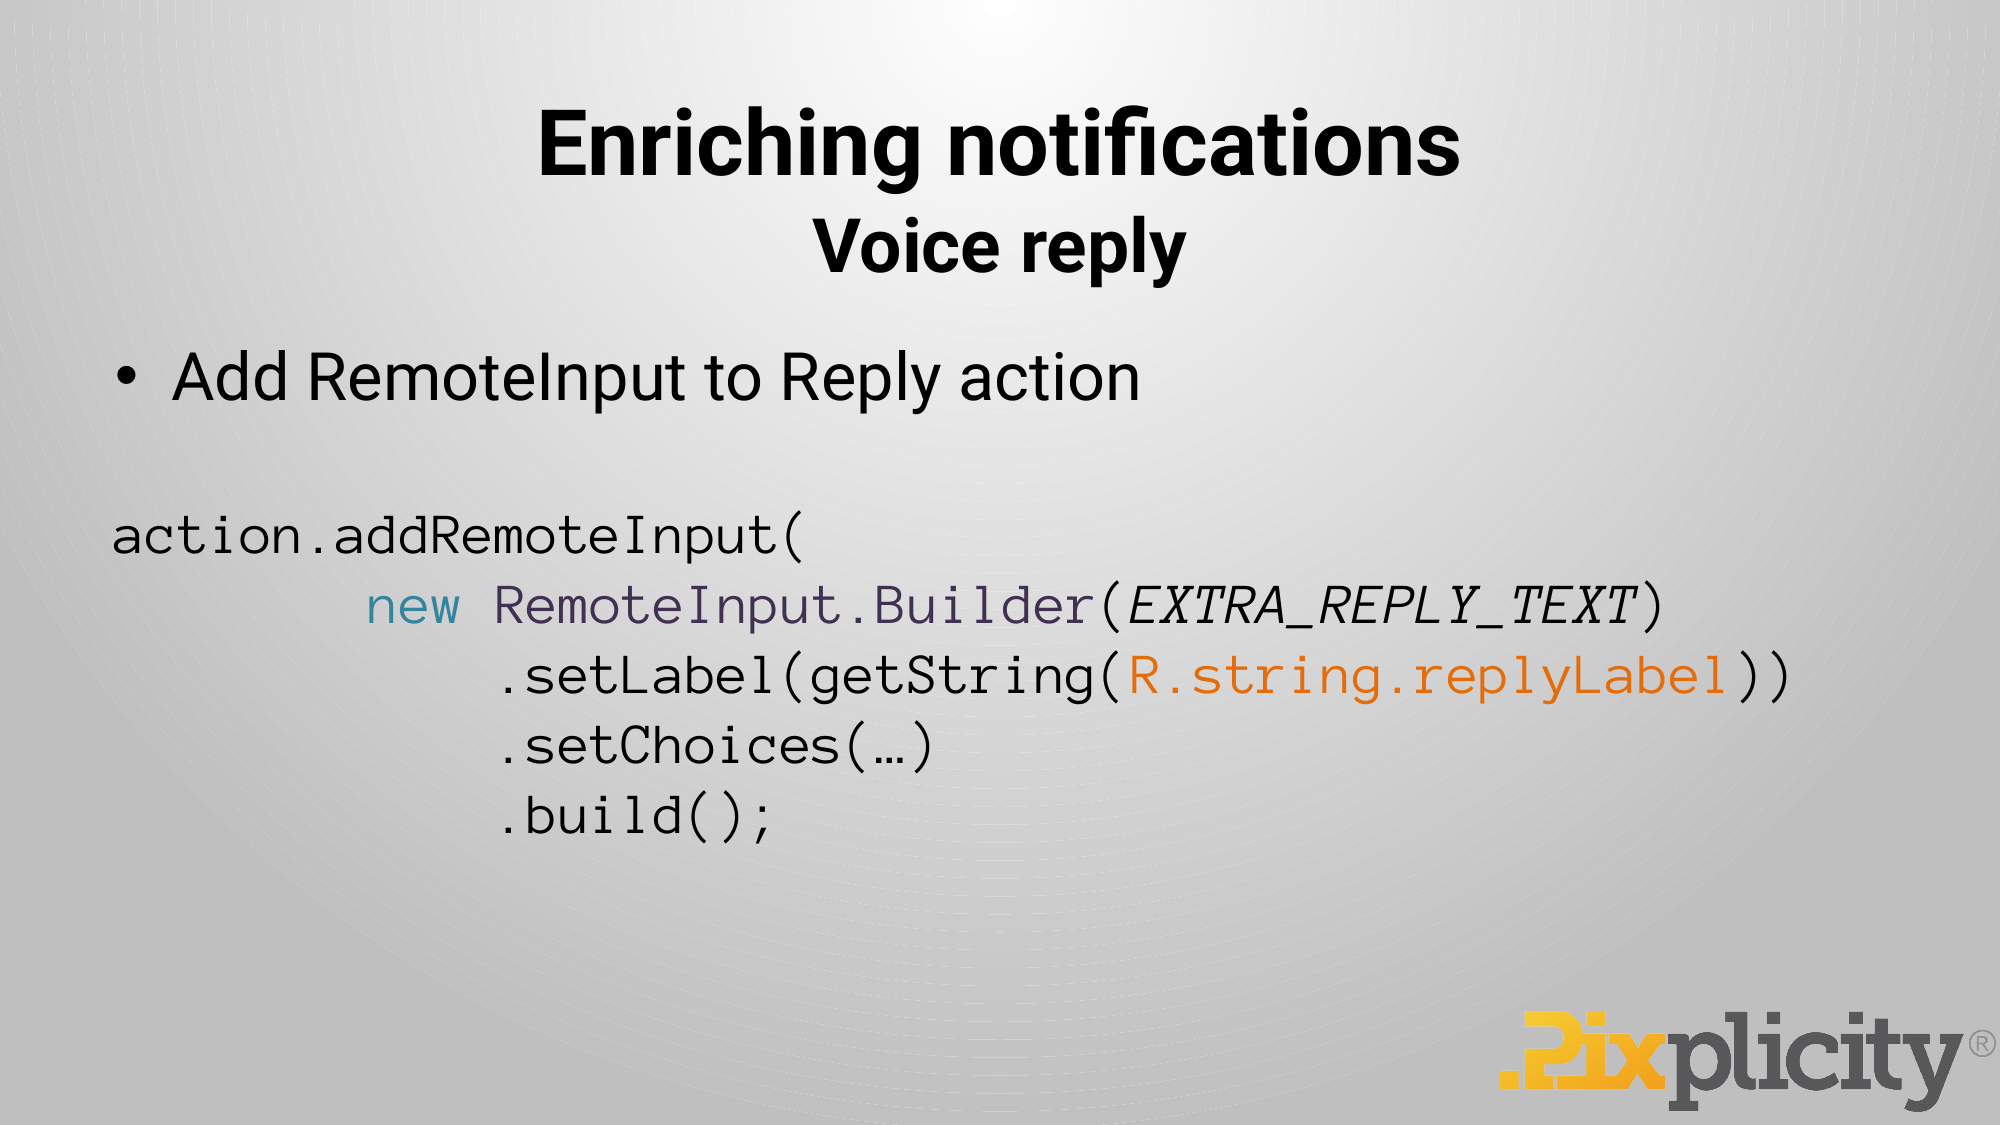

# Enriching notifications
Voice reply
Add RemoteInput to Reply action
action.addRemoteInput(
        new RemoteInput.Builder(EXTRA_REPLY_TEXT)
            .setLabel(getString(R.string.replyLabel))
            .setChoices(…)
            .build();